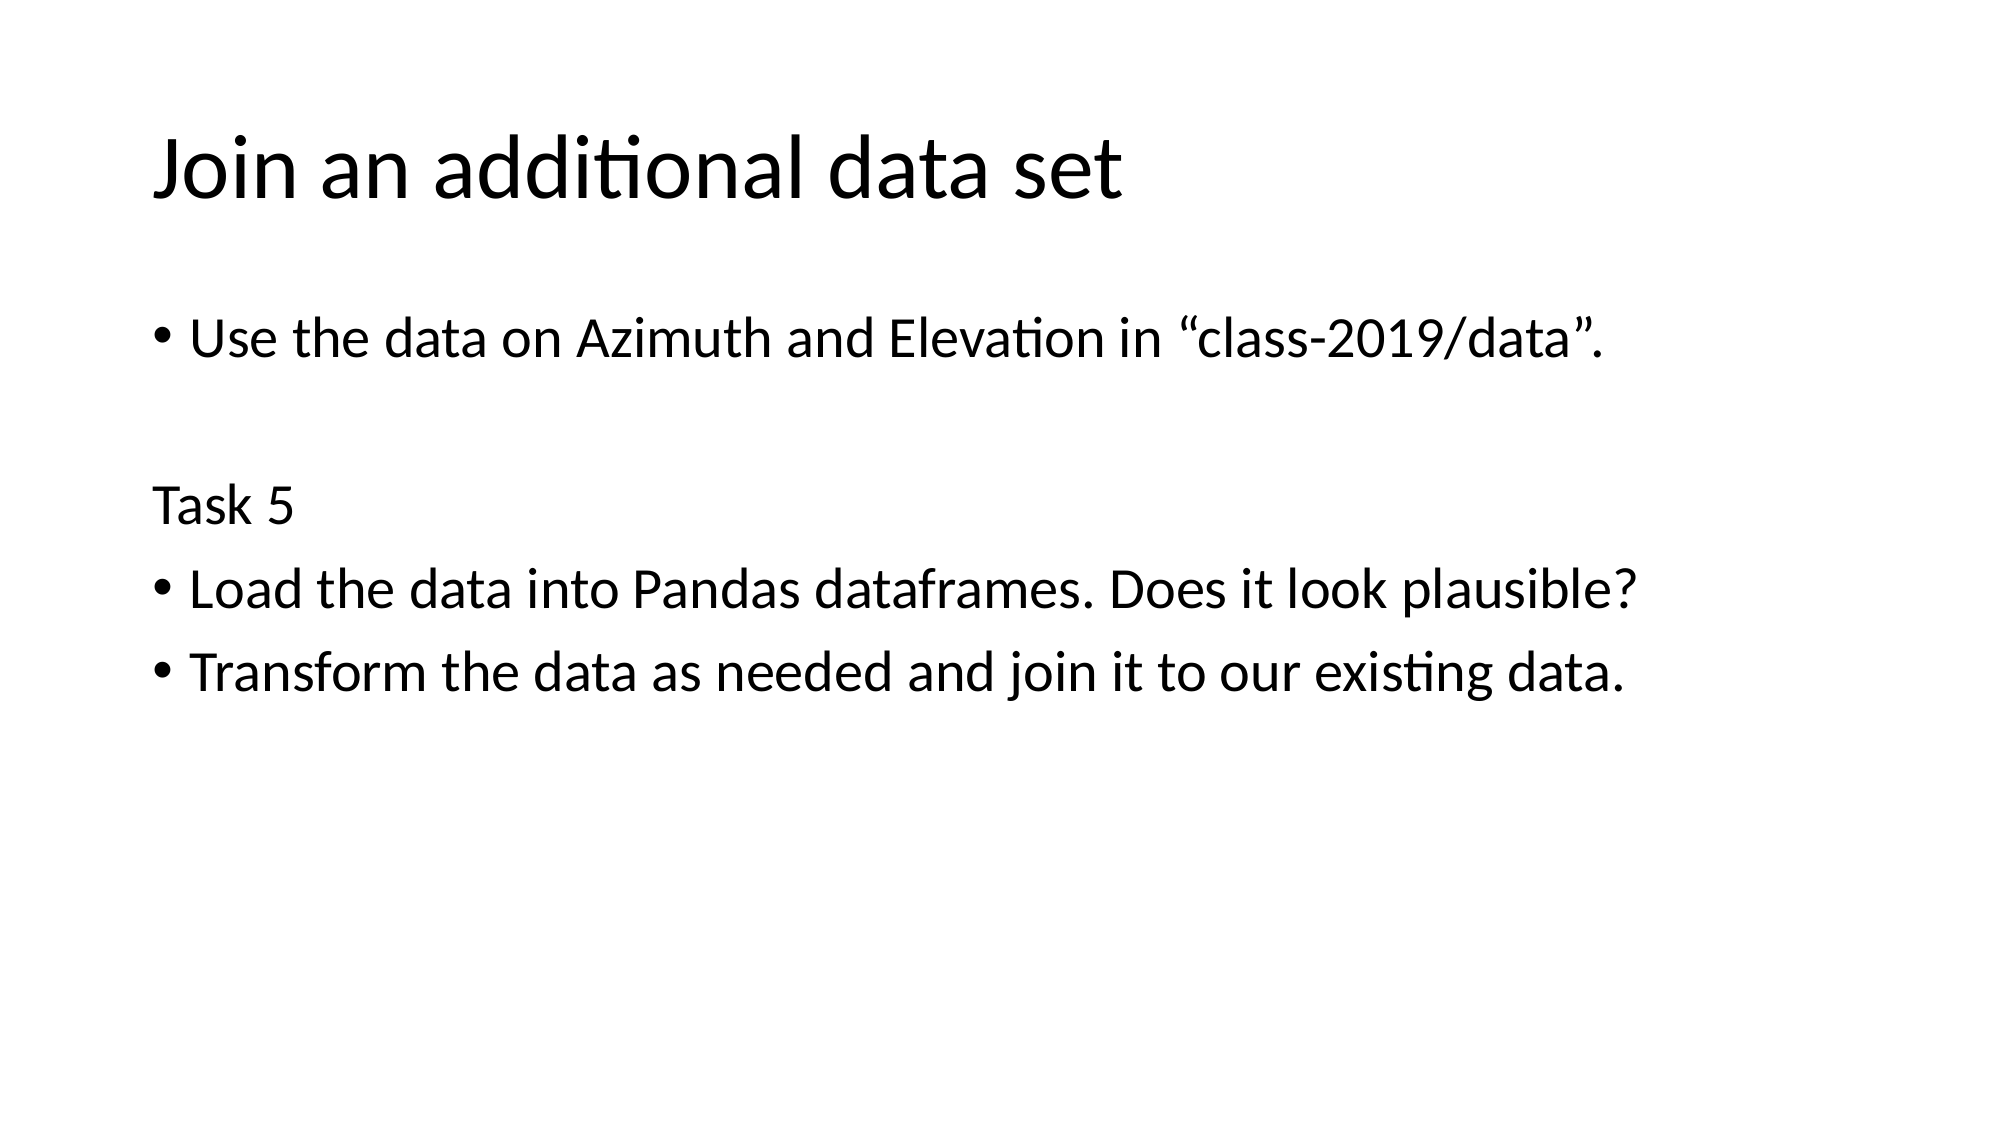

# Join an additional data set
Use the data on Azimuth and Elevation in “class-2019/data”.

Task 5
Load the data into Pandas dataframes. Does it look plausible?
Transform the data as needed and join it to our existing data.